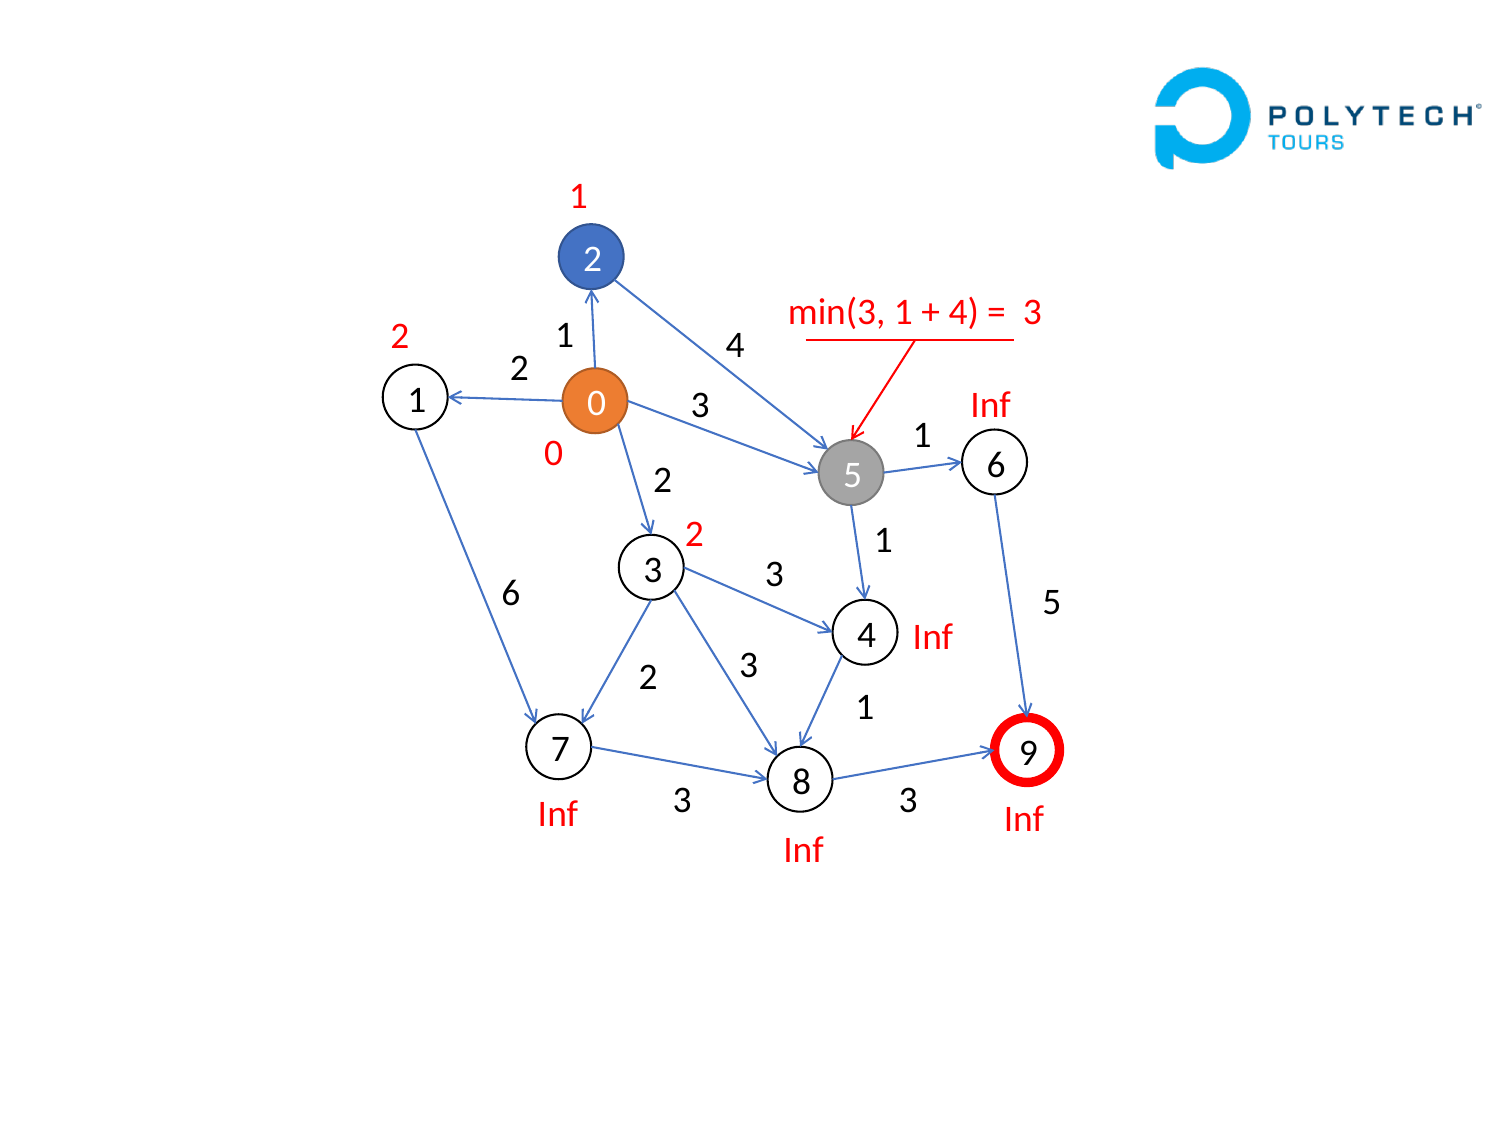

1
2
min(3, 1 + 4) =  3
1
2
4
2
1
0
3
Inf
1
0
6
5
2
2
1
3
3
6
5
4
Inf
3
2
1
7
9
8
3
3
Inf
Inf
Inf